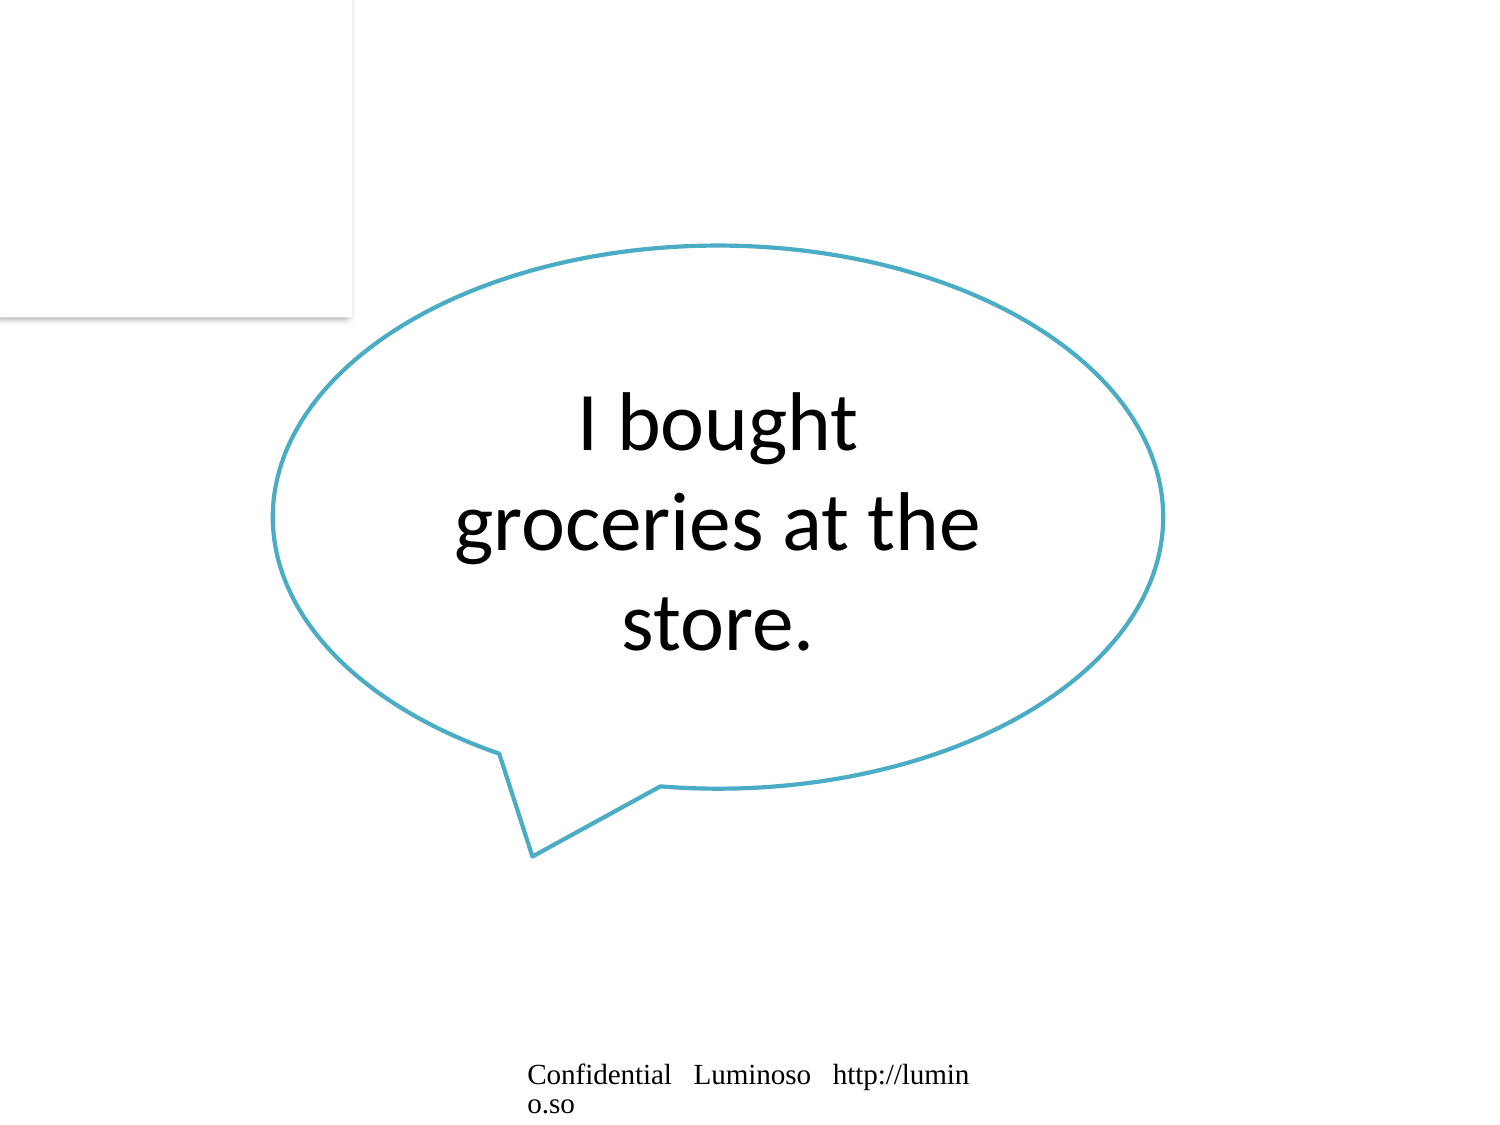

I bought groceries at the store.
Confidential   Luminoso   http://lumino.so